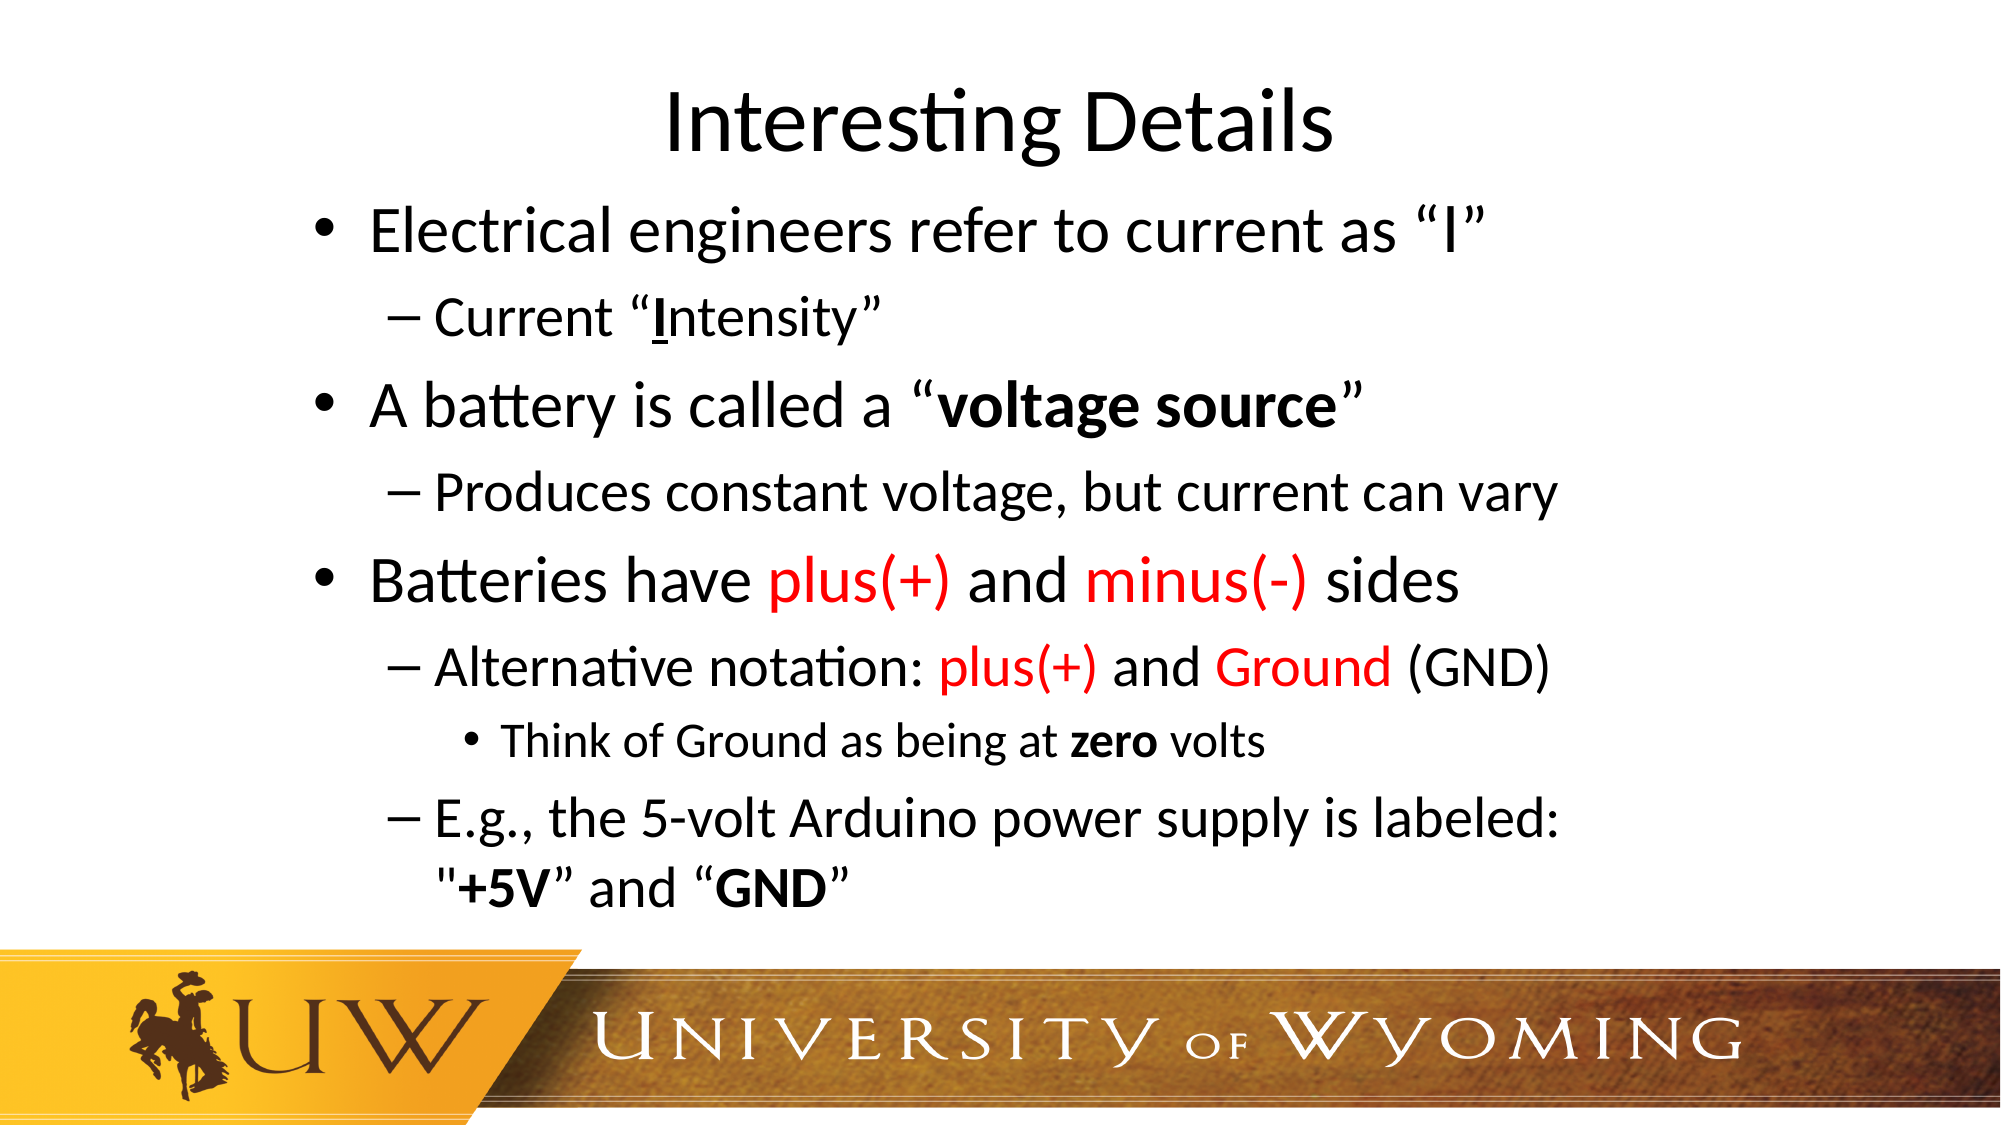

# Interesting Details
Electrical engineers refer to current as “I”
Current “Intensity”
A battery is called a “voltage source”
Produces constant voltage, but current can vary
Batteries have plus(+) and minus(-) sides
Alternative notation: plus(+) and Ground (GND)
Think of Ground as being at zero volts
E.g., the 5-volt Arduino power supply is labeled:   "+5V” and “GND”